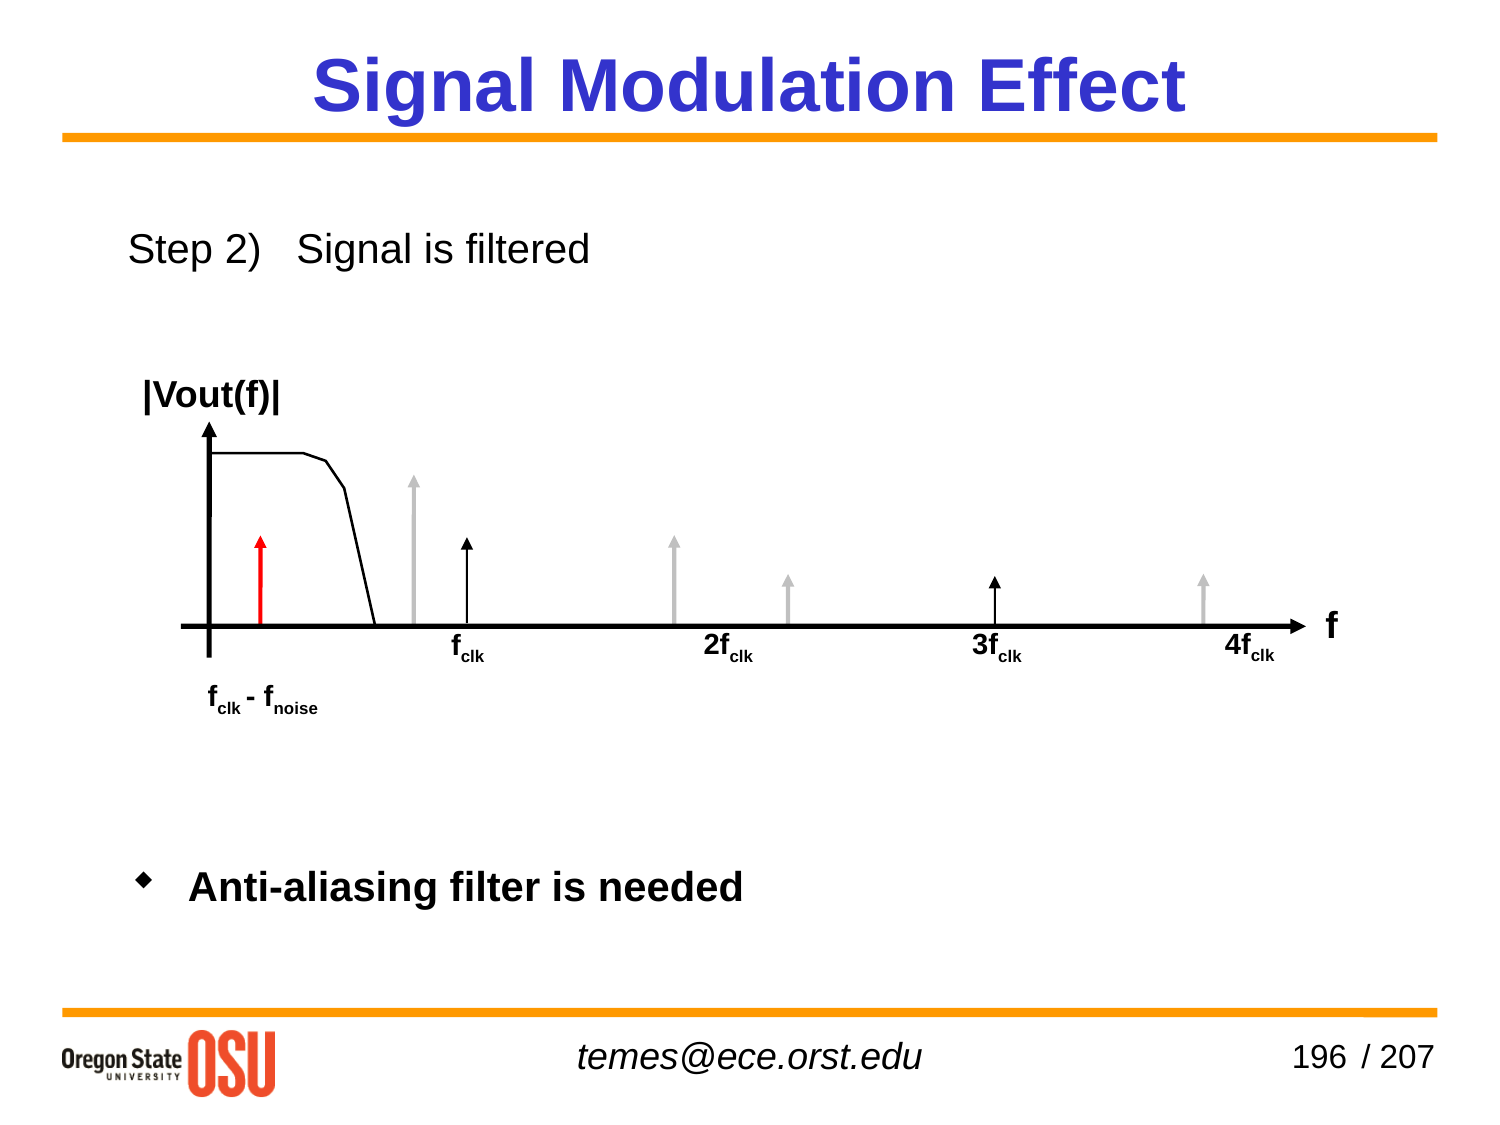

Signal Modulation Effect
Step 2)   Signal is filtered

|Vout(f)|

f
4fclk
3fclk
2fclk
fclk

fclk - fnoise
Anti-aliasing filter is needed

196